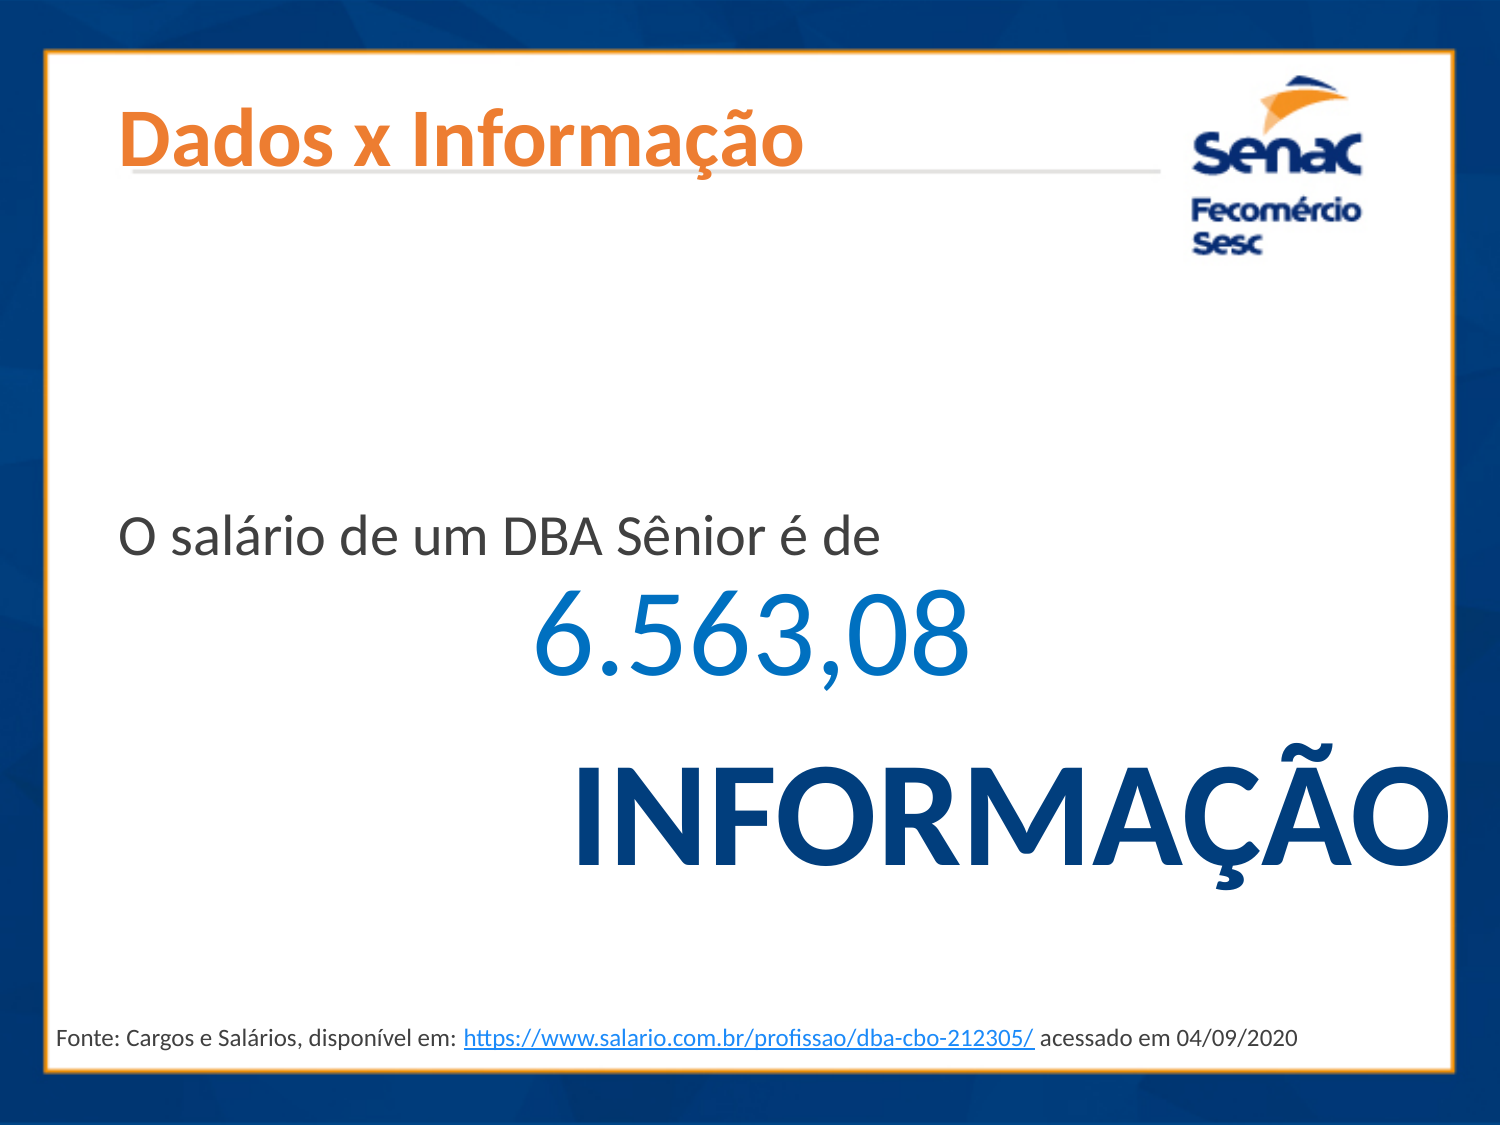

# Dados x Informação

6.563,08

O salário de um DBA Sênior é de

INFORMAÇÃO
Fonte: Cargos e Salários, disponível em: https://www.salario.com.br/profissao/dba-cbo-212305/ acessado em 04/09/2020